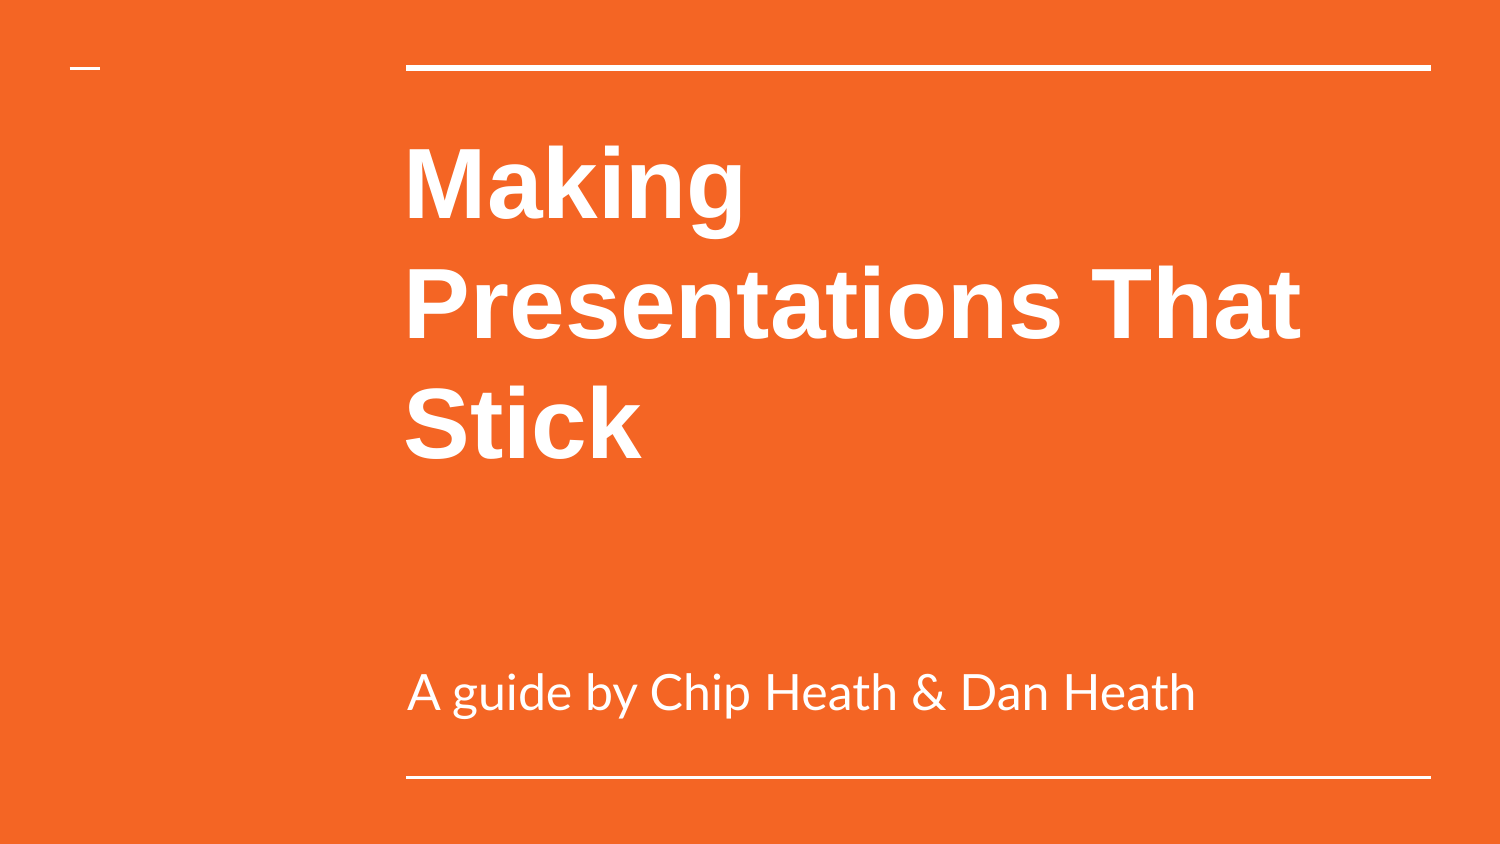

# Making Presentations That Stick
A guide by Chip Heath & Dan Heath